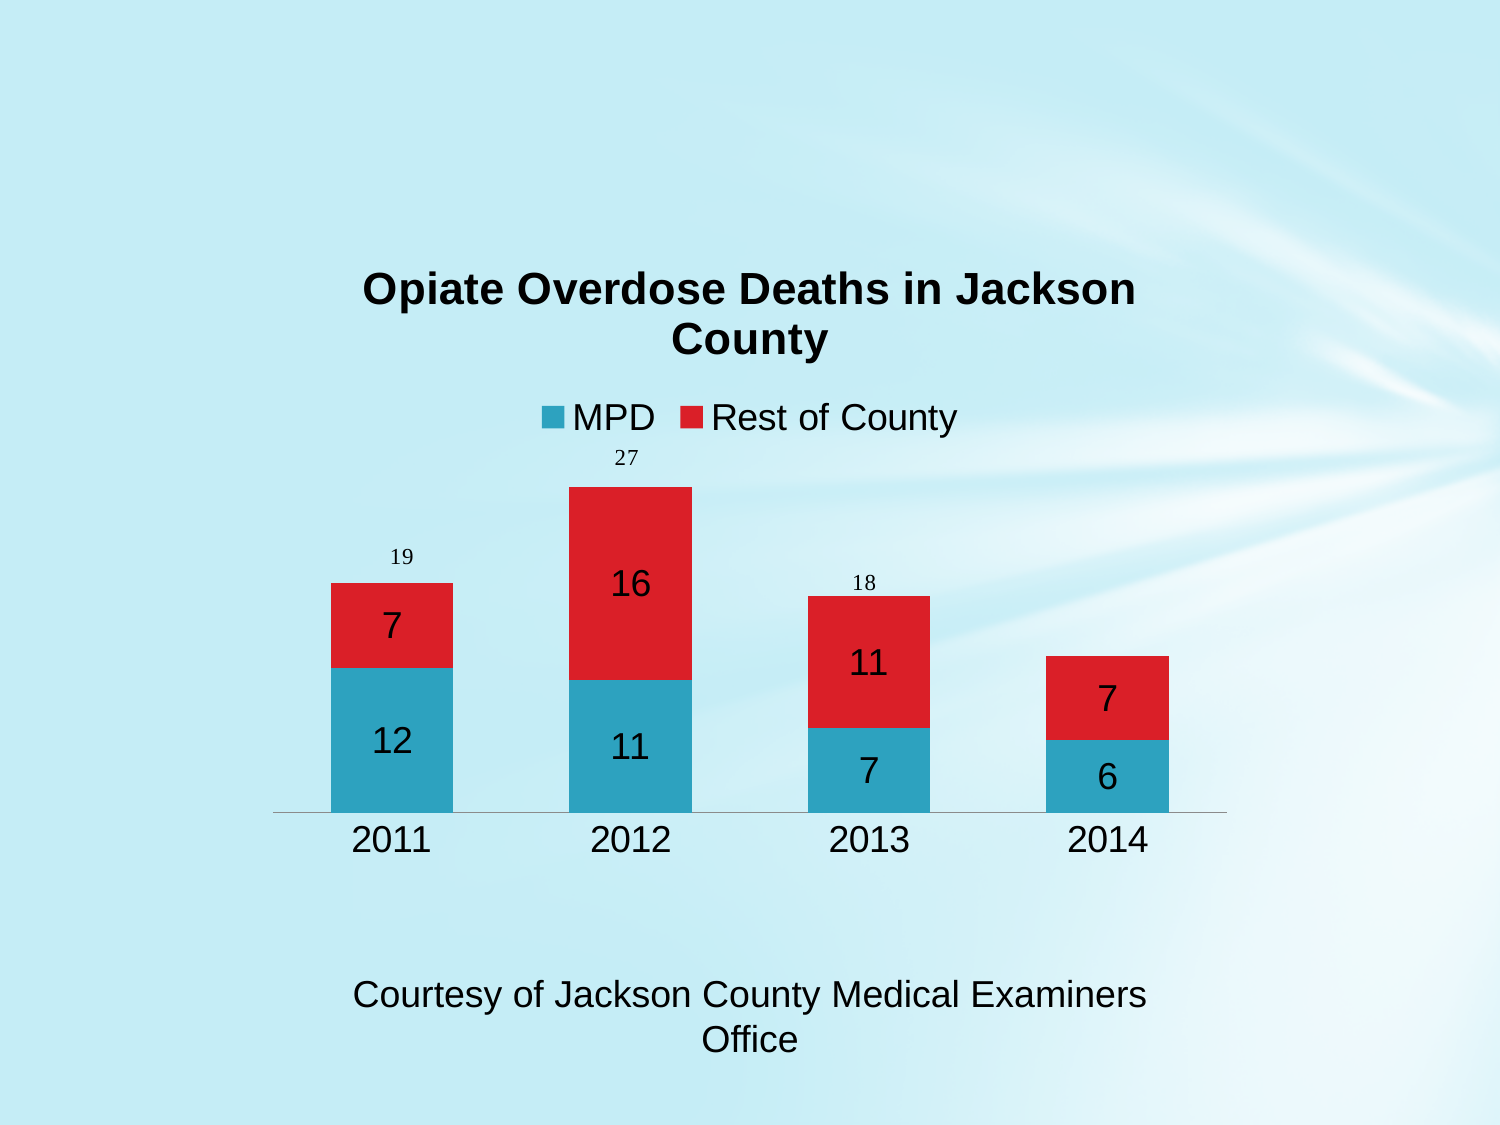

### Chart: Opiate Overdose Deaths in Jackson County

| Category | MPD | Rest of County |
|---|---|---|
| 2011 | 12.0 | 7.0 |
| 2012 | 11.0 | 16.0 |
| 2013 | 7.0 | 11.0 |
| 2014 | 6.0 | 7.0 |
Courtesy of Jackson County Medical Examiners Office